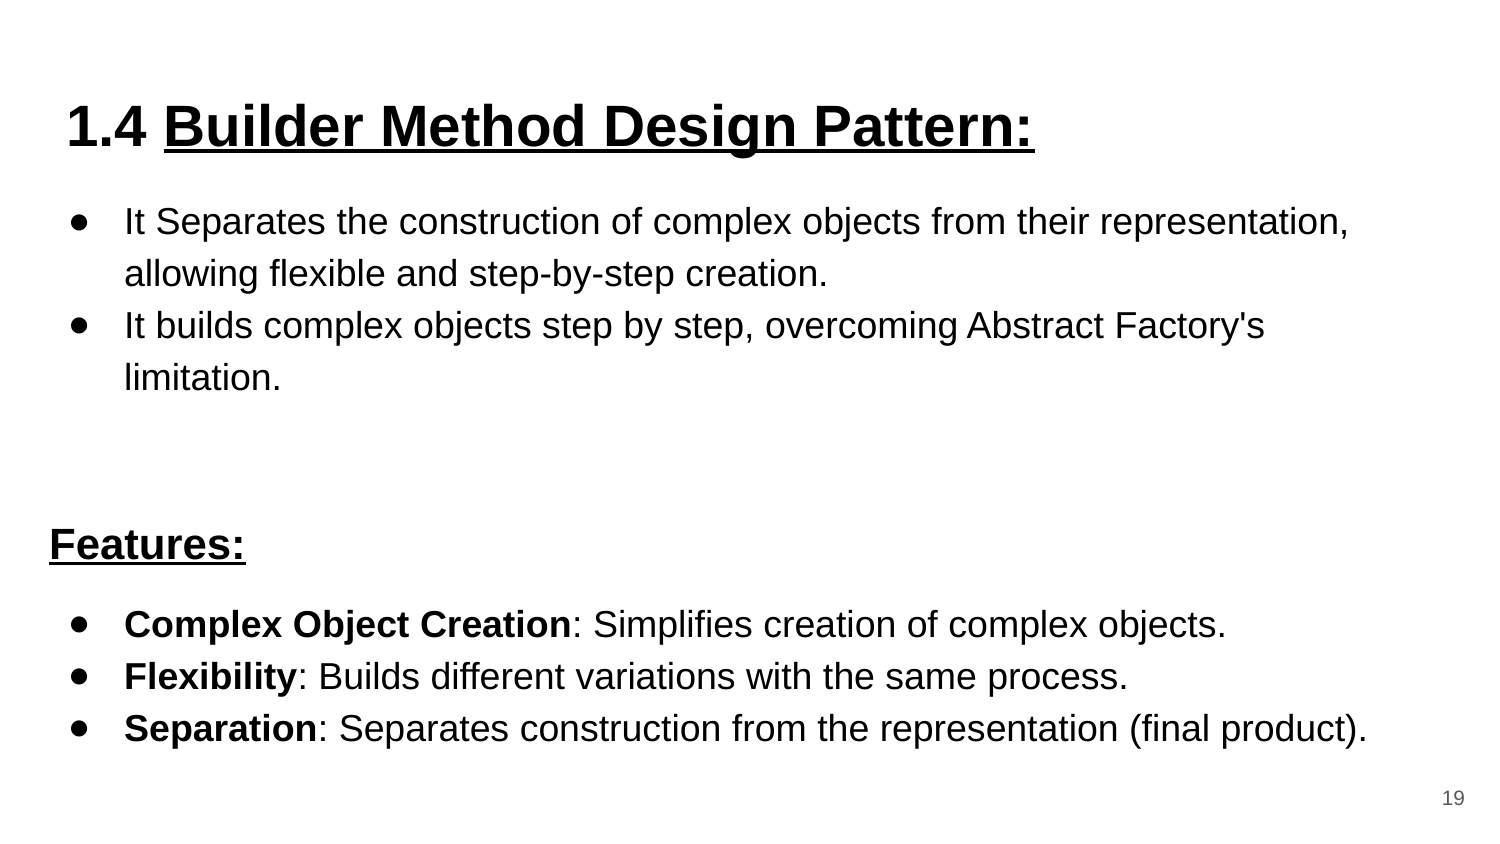

# 1.4 Builder Method Design Pattern:
It Separates the construction of complex objects from their representation, allowing flexible and step-by-step creation.
It builds complex objects step by step, overcoming Abstract Factory's limitation.

Features:
Complex Object Creation: Simplifies creation of complex objects.
Flexibility: Builds different variations with the same process.
Separation: Separates construction from the representation (final product).

19